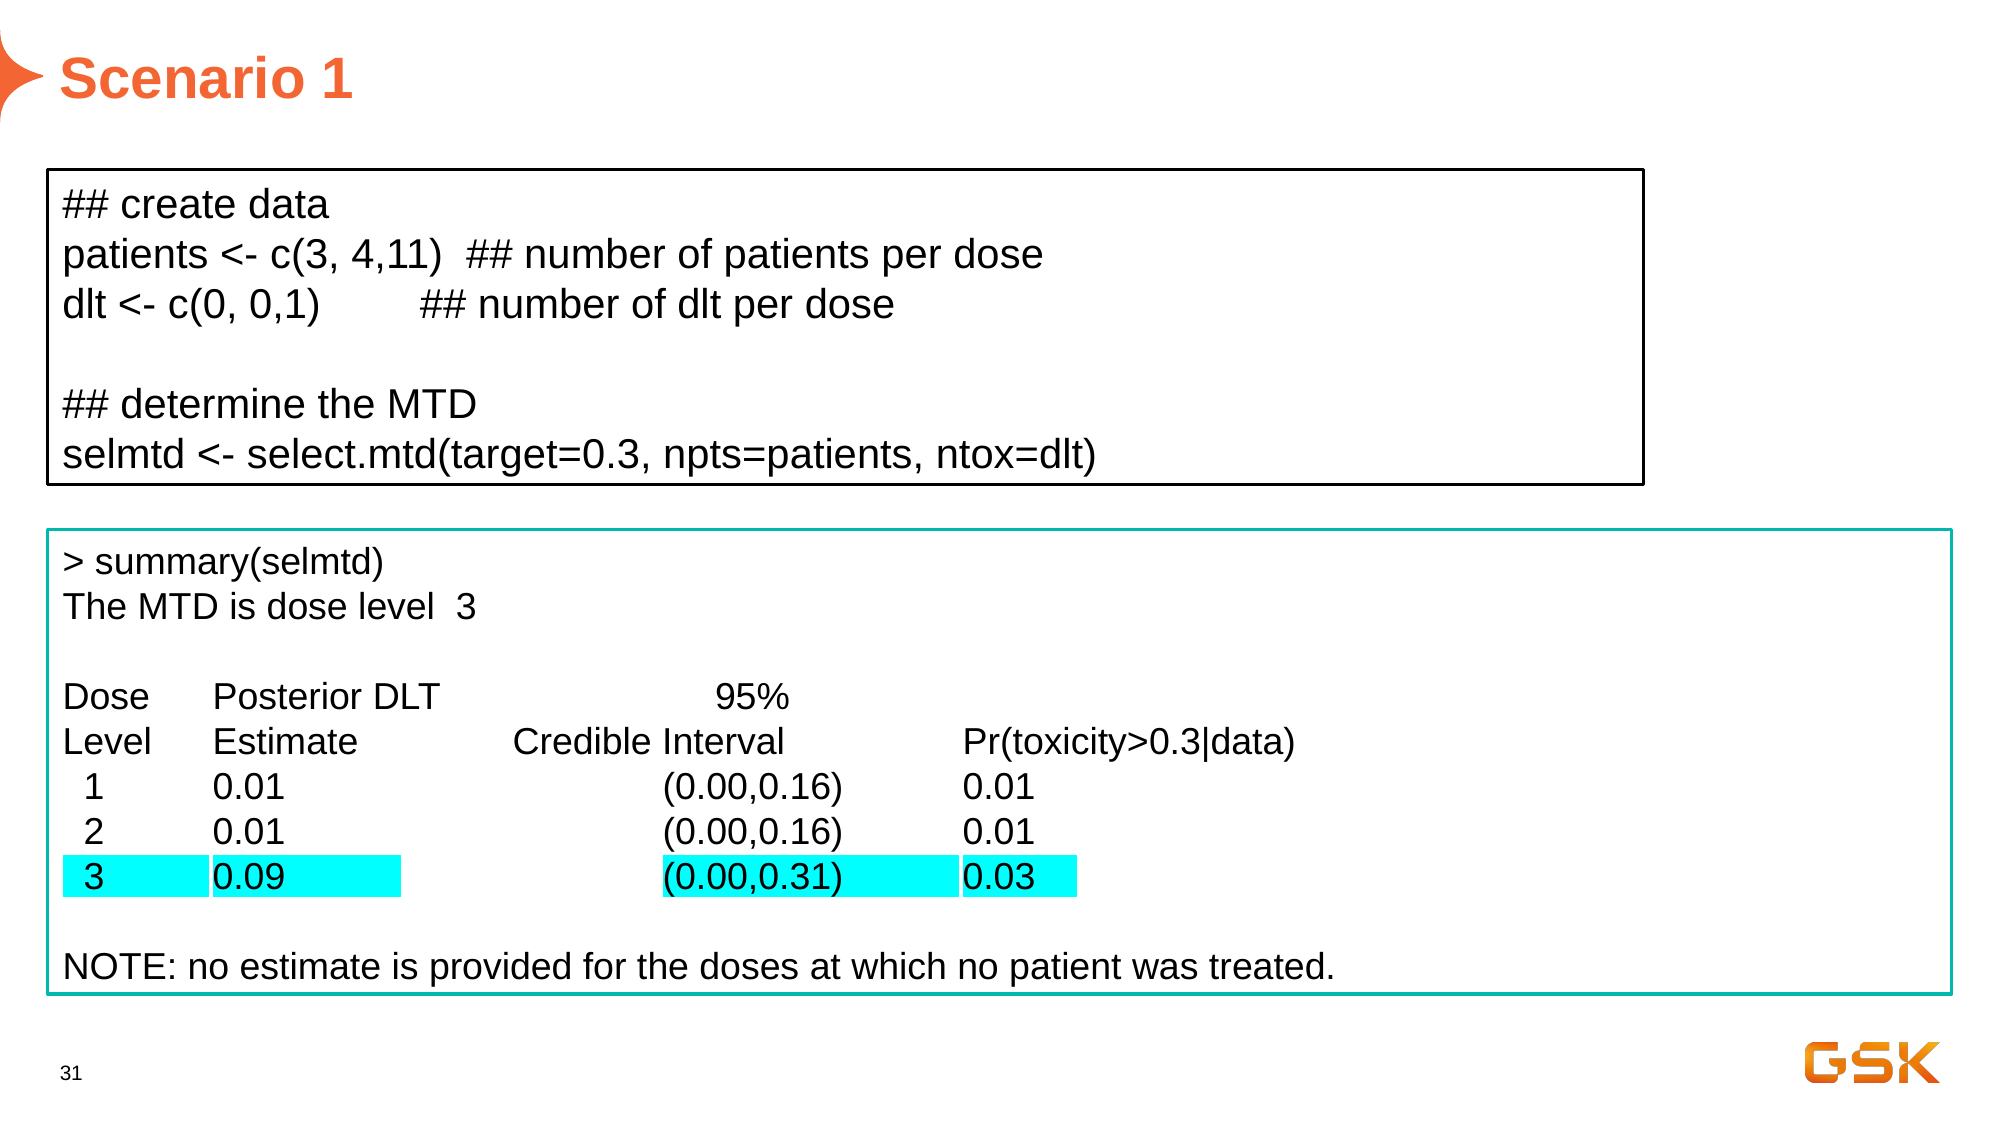

# Scenario 1
## create data
patients <- c(3, 4,11)  ## number of patients per dose
dlt <- c(0, 0,1) 	     ## number of dlt per dose

## determine the MTD
selmtd <- select.mtd(target=0.3, npts=patients, ntox=dlt)
> summary(selmtd)
The MTD is dose level  3

Dose    	Posterior DLT             	     95%
Level     	Estimate         	Credible Interval   	Pr(toxicity>0.3|data)
  1          	0.01           		(0.00,0.16)           	0.01
  2          	0.01           		(0.00,0.16)           	0.01
  3          	0.09           		(0.00,0.31)           	0.03

NOTE: no estimate is provided for the doses at which no patient was treated.
31